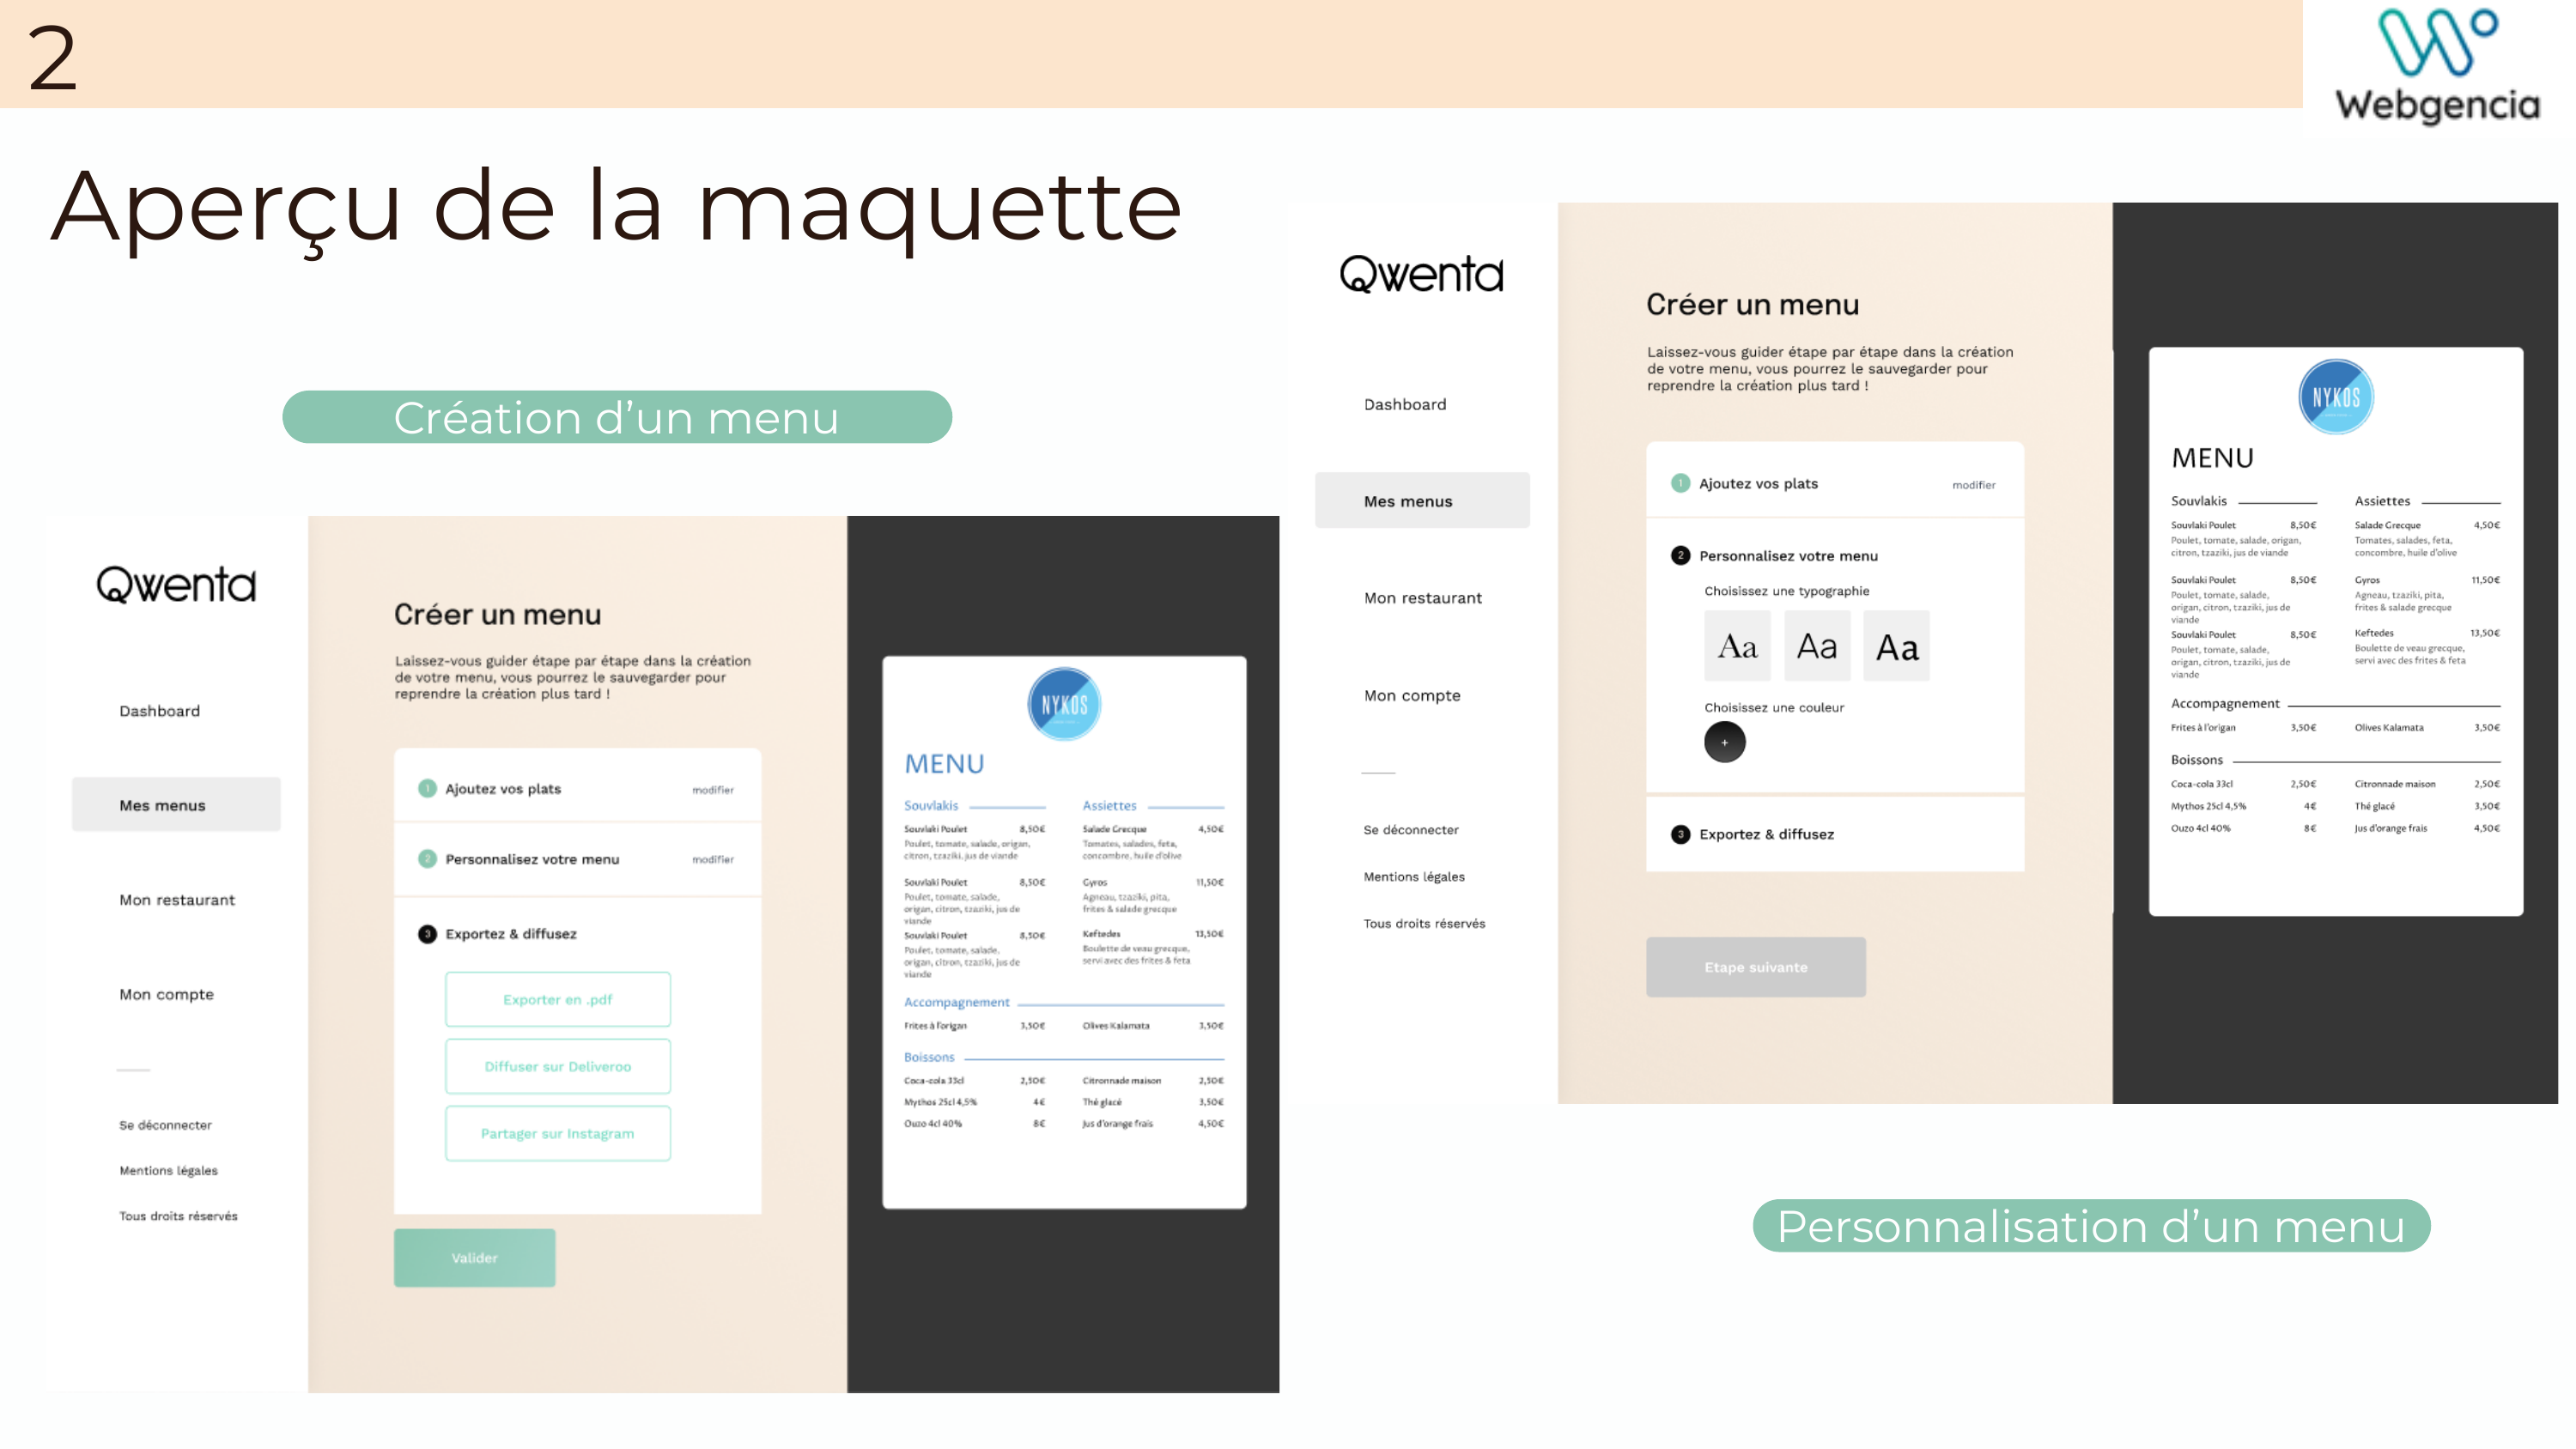

2
Aperçu de la maquette

Création d’un menu

Connexion

Personnalisation d’un menu